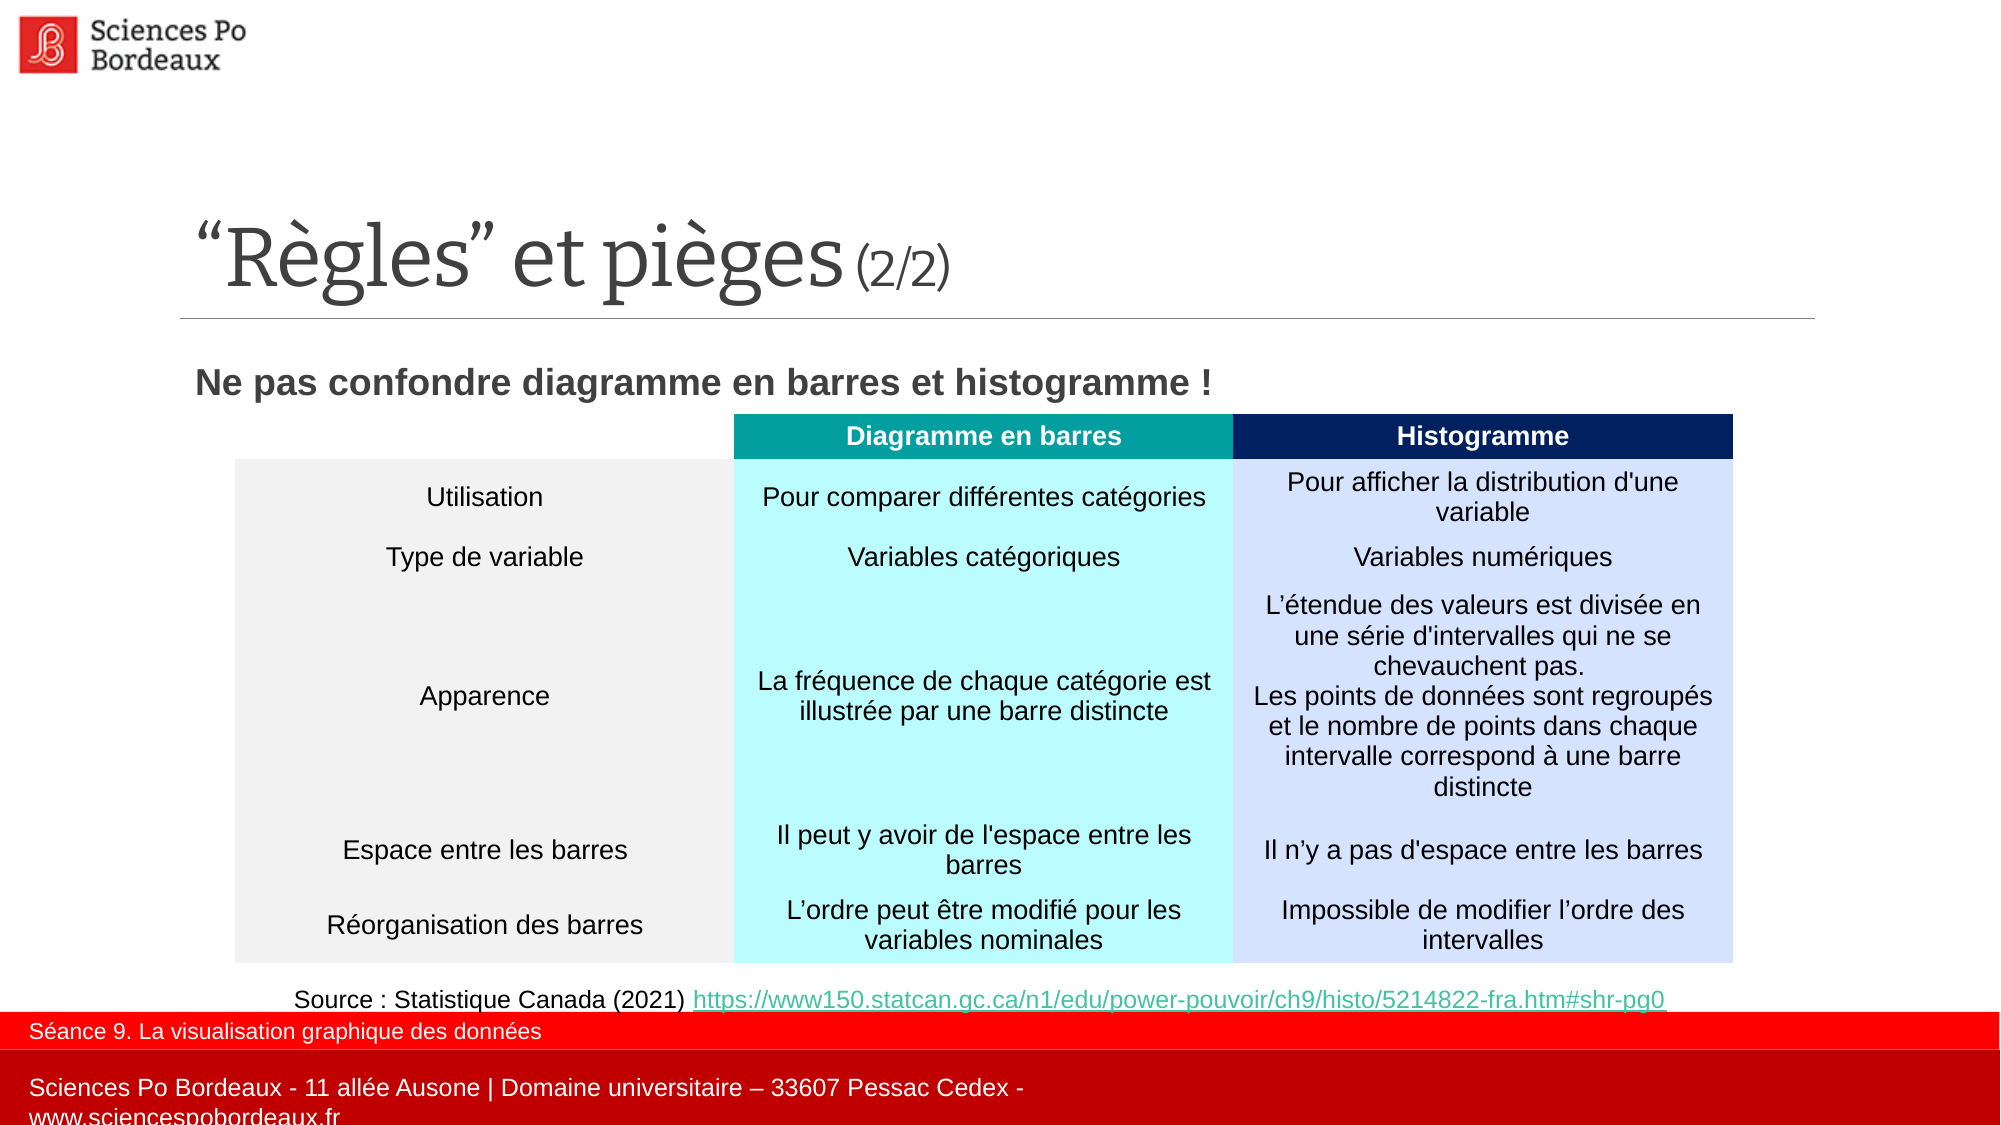

# “Règles” et pièges (2/2)
Ne pas confondre diagramme en barres et histogramme !
|  | Diagramme en barres | Histogramme |
| --- | --- | --- |
| Utilisation | Pour comparer différentes catégories | Pour afficher la distribution d'une variable |
| Type de variable | Variables catégoriques | Variables numériques |
| Apparence | La fréquence de chaque catégorie est illustrée par une barre distincte | L’étendue des valeurs est divisée en une série d'intervalles qui ne se chevauchent pas. Les points de données sont regroupés et le nombre de points dans chaque intervalle correspond à une barre distincte |
| Espace entre les barres | Il peut y avoir de l'espace entre les barres | Il n’y a pas d'espace entre les barres |
| Réorganisation des barres | L’ordre peut être modifié pour les variables nominales | Impossible de modifier l’ordre des intervalles |
Source : Statistique Canada (2021) https://www150.statcan.gc.ca/n1/edu/power-pouvoir/ch9/histo/5214822-fra.htm#shr-pg0
Séance 9. La visualisation graphique des données